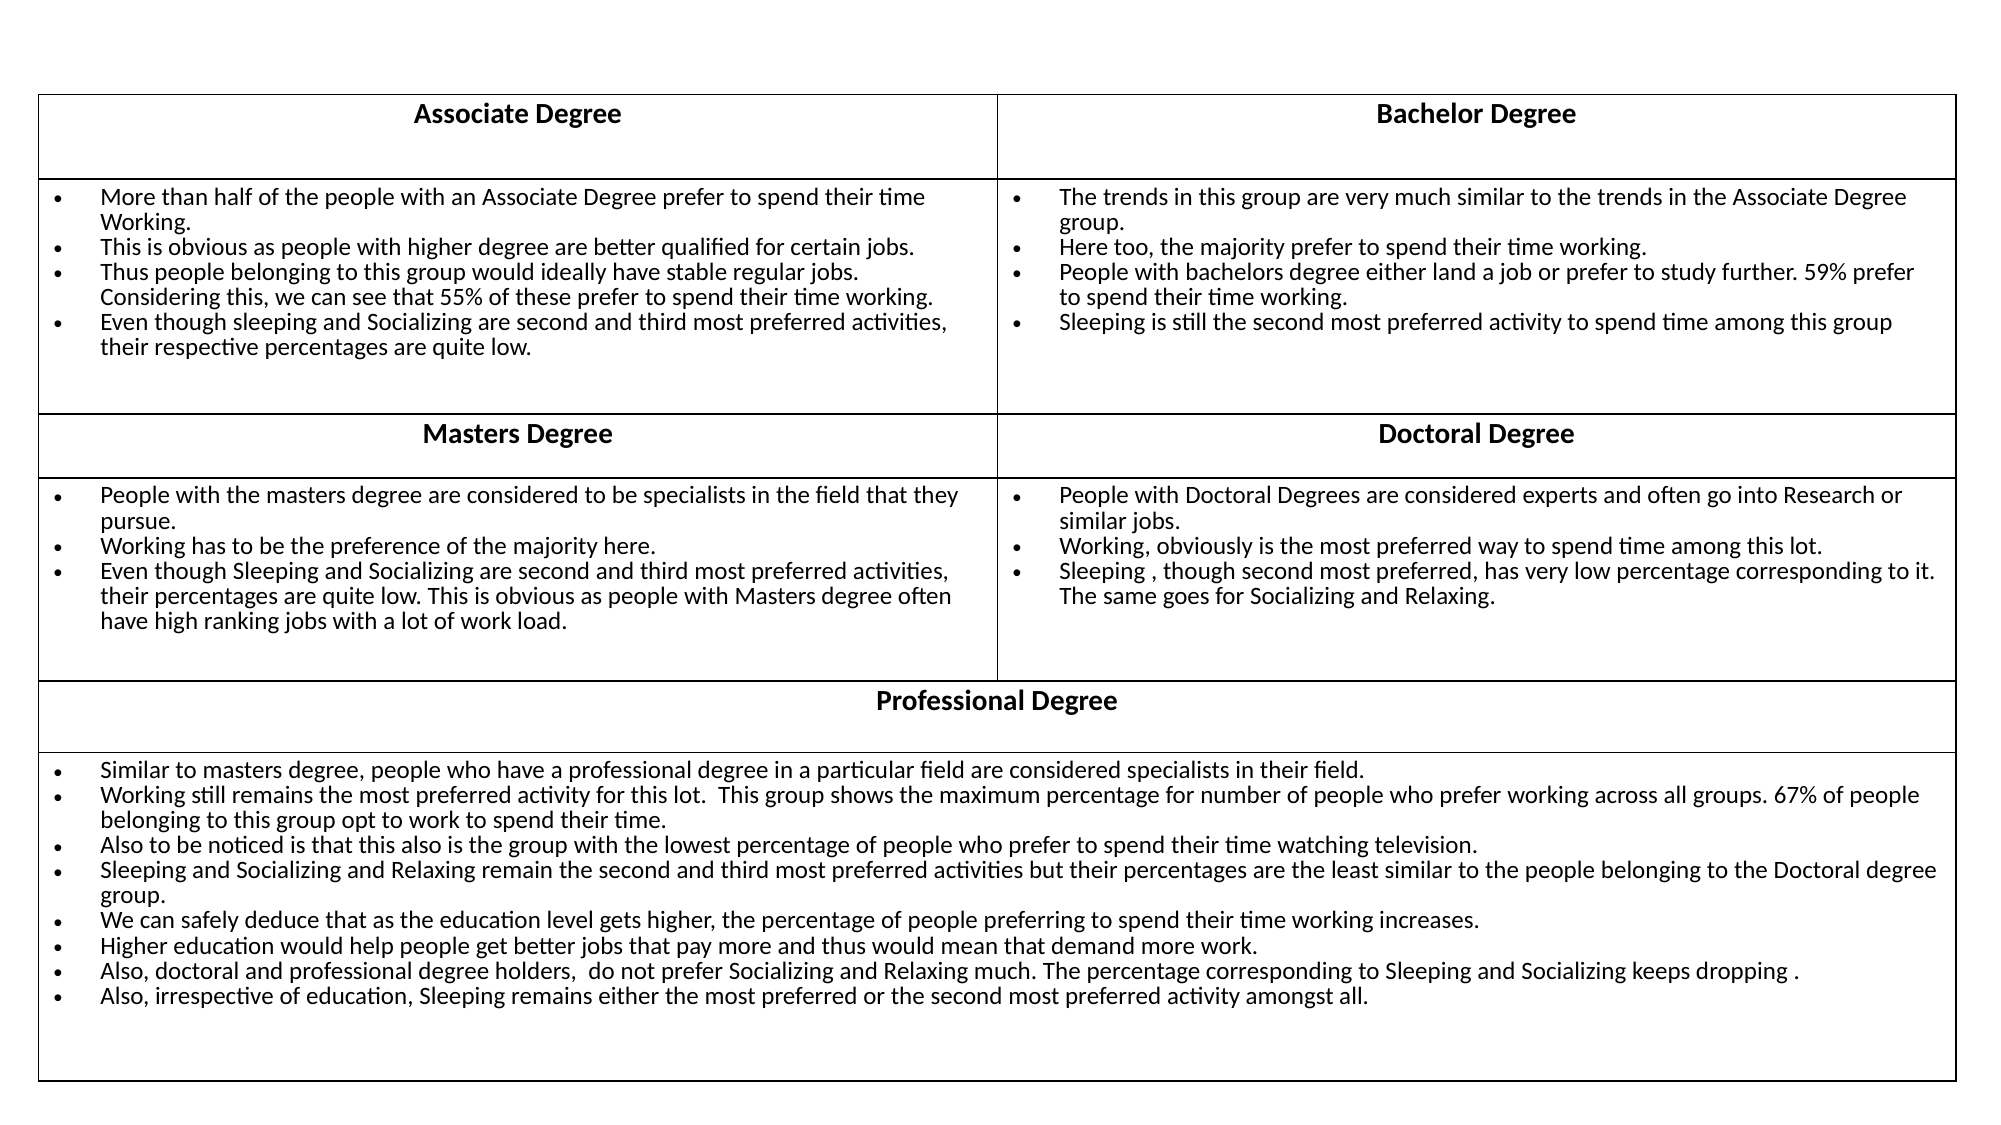

| Associate Degree | Bachelor Degree |
| --- | --- |
| More than half of the people with an Associate Degree prefer to spend their time Working. This is obvious as people with higher degree are better qualified for certain jobs. Thus people belonging to this group would ideally have stable regular jobs. Considering this, we can see that 55% of these prefer to spend their time working. Even though sleeping and Socializing are second and third most preferred activities, their respective percentages are quite low. | The trends in this group are very much similar to the trends in the Associate Degree group. Here too, the majority prefer to spend their time working. People with bachelors degree either land a job or prefer to study further. 59% prefer to spend their time working. Sleeping is still the second most preferred activity to spend time among this group |
| Masters Degree | Doctoral Degree |
| People with the masters degree are considered to be specialists in the field that they pursue. Working has to be the preference of the majority here. Even though Sleeping and Socializing are second and third most preferred activities, their percentages are quite low. This is obvious as people with Masters degree often have high ranking jobs with a lot of work load. | People with Doctoral Degrees are considered experts and often go into Research or similar jobs. Working, obviously is the most preferred way to spend time among this lot. Sleeping , though second most preferred, has very low percentage corresponding to it. The same goes for Socializing and Relaxing. |
| Professional Degree |  |
| Similar to masters degree, people who have a professional degree in a particular field are considered specialists in their field. Working still remains the most preferred activity for this lot. This group shows the maximum percentage for number of people who prefer working across all groups. 67% of people belonging to this group opt to work to spend their time. Also to be noticed is that this also is the group with the lowest percentage of people who prefer to spend their time watching television. Sleeping and Socializing and Relaxing remain the second and third most preferred activities but their percentages are the least similar to the people belonging to the Doctoral degree group. We can safely deduce that as the education level gets higher, the percentage of people preferring to spend their time working increases. Higher education would help people get better jobs that pay more and thus would mean that demand more work. Also, doctoral and professional degree holders, do not prefer Socializing and Relaxing much. The percentage corresponding to Sleeping and Socializing keeps dropping . Also, irrespective of education, Sleeping remains either the most preferred or the second most preferred activity amongst all. |  |